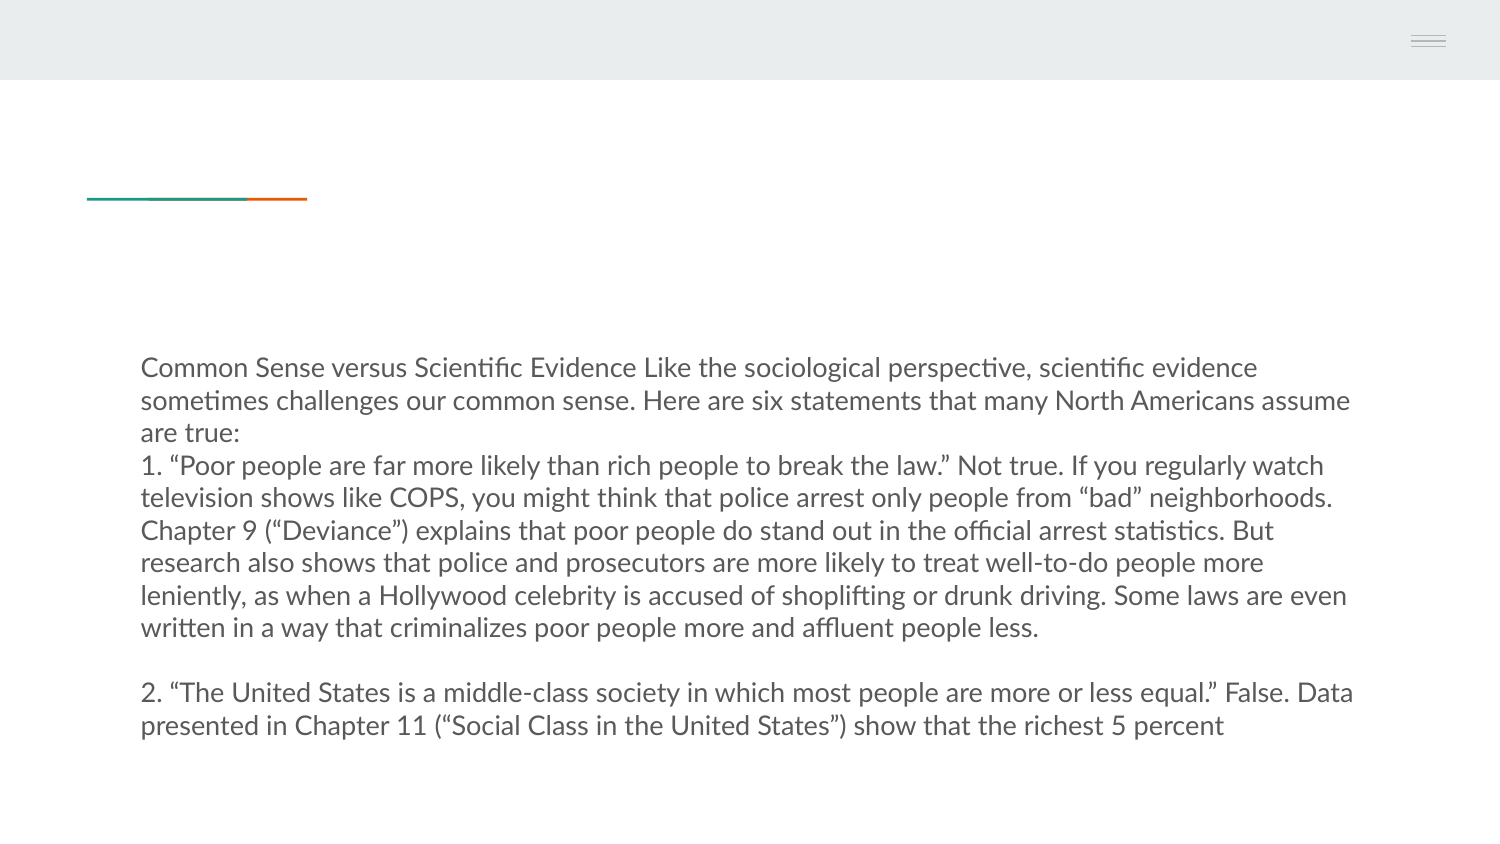

#
Common Sense versus Scientific Evidence Like the sociological perspective, scientific evidence sometimes challenges our common sense. Here are six statements that many North Americans assume are true:
1. “Poor people are far more likely than rich people to break the law.” Not true. If you regularly watch television shows like COPS, you might think that police arrest only people from “bad” neighborhoods. Chapter 9 (“Deviance”) explains that poor people do stand out in the official arrest statistics. But research also shows that police and prosecutors are more likely to treat well-to-do people more leniently, as when a Hollywood celebrity is accused of shoplifting or drunk driving. Some laws are even written in a way that criminalizes poor people more and affluent people less.

2. “The United States is a middle-class society in which most people are more or less equal.” False. Data presented in Chapter 11 (“Social Class in the United States”) show that the richest 5 percent